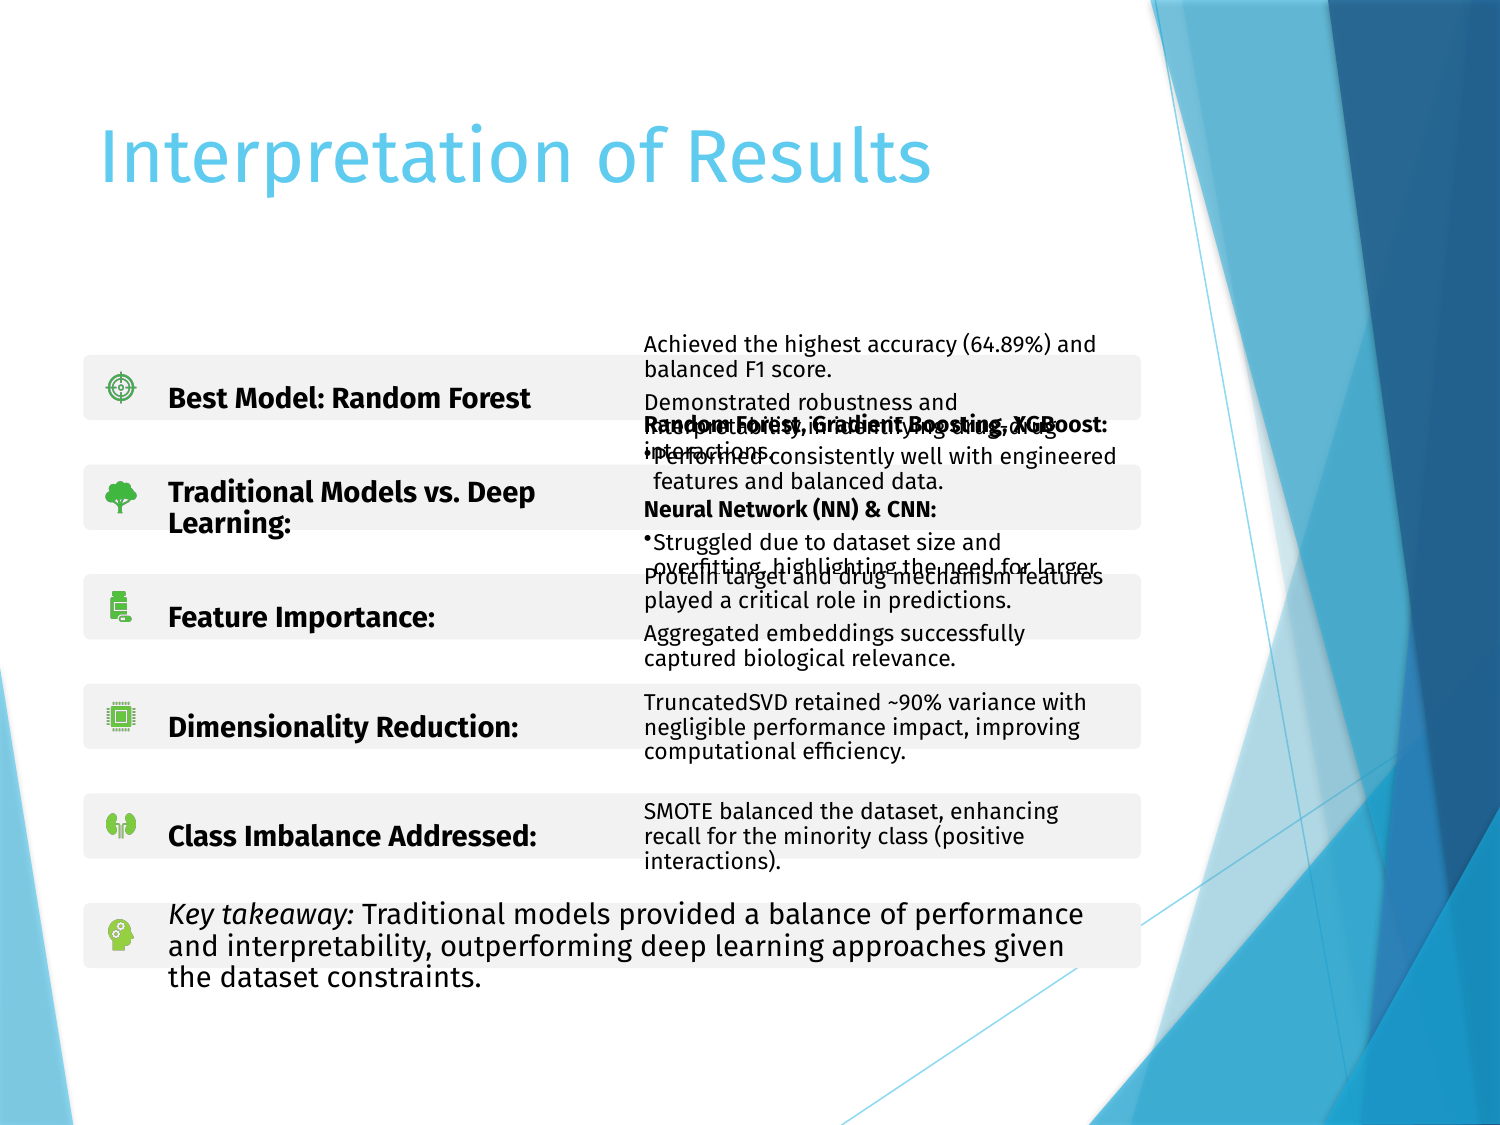

# Interpretation of Results
Best Model: Random Forest
Achieved the highest accuracy (64.89%) and balanced F1 score.
Demonstrated robustness and interpretability in identifying drug-drug interactions.
Traditional Models vs. Deep Learning:
Random Forest, Gradient Boosting, XGBoost:
Performed consistently well with engineered features and balanced data.
Neural Network (NN) & CNN:
Struggled due to dataset size and overfitting, highlighting the need for larger datasets or tailored architectures.
Feature Importance:
Protein target and drug mechanism features played a critical role in predictions.
Aggregated embeddings successfully captured biological relevance.
Dimensionality Reduction:
TruncatedSVD retained ~90% variance with negligible performance impact, improving computational efficiency.
Class Imbalance Addressed:
SMOTE balanced the dataset, enhancing recall for the minority class (positive interactions).
Key takeaway: Traditional models provided a balance of performance and interpretability, outperforming deep learning approaches given the dataset constraints.